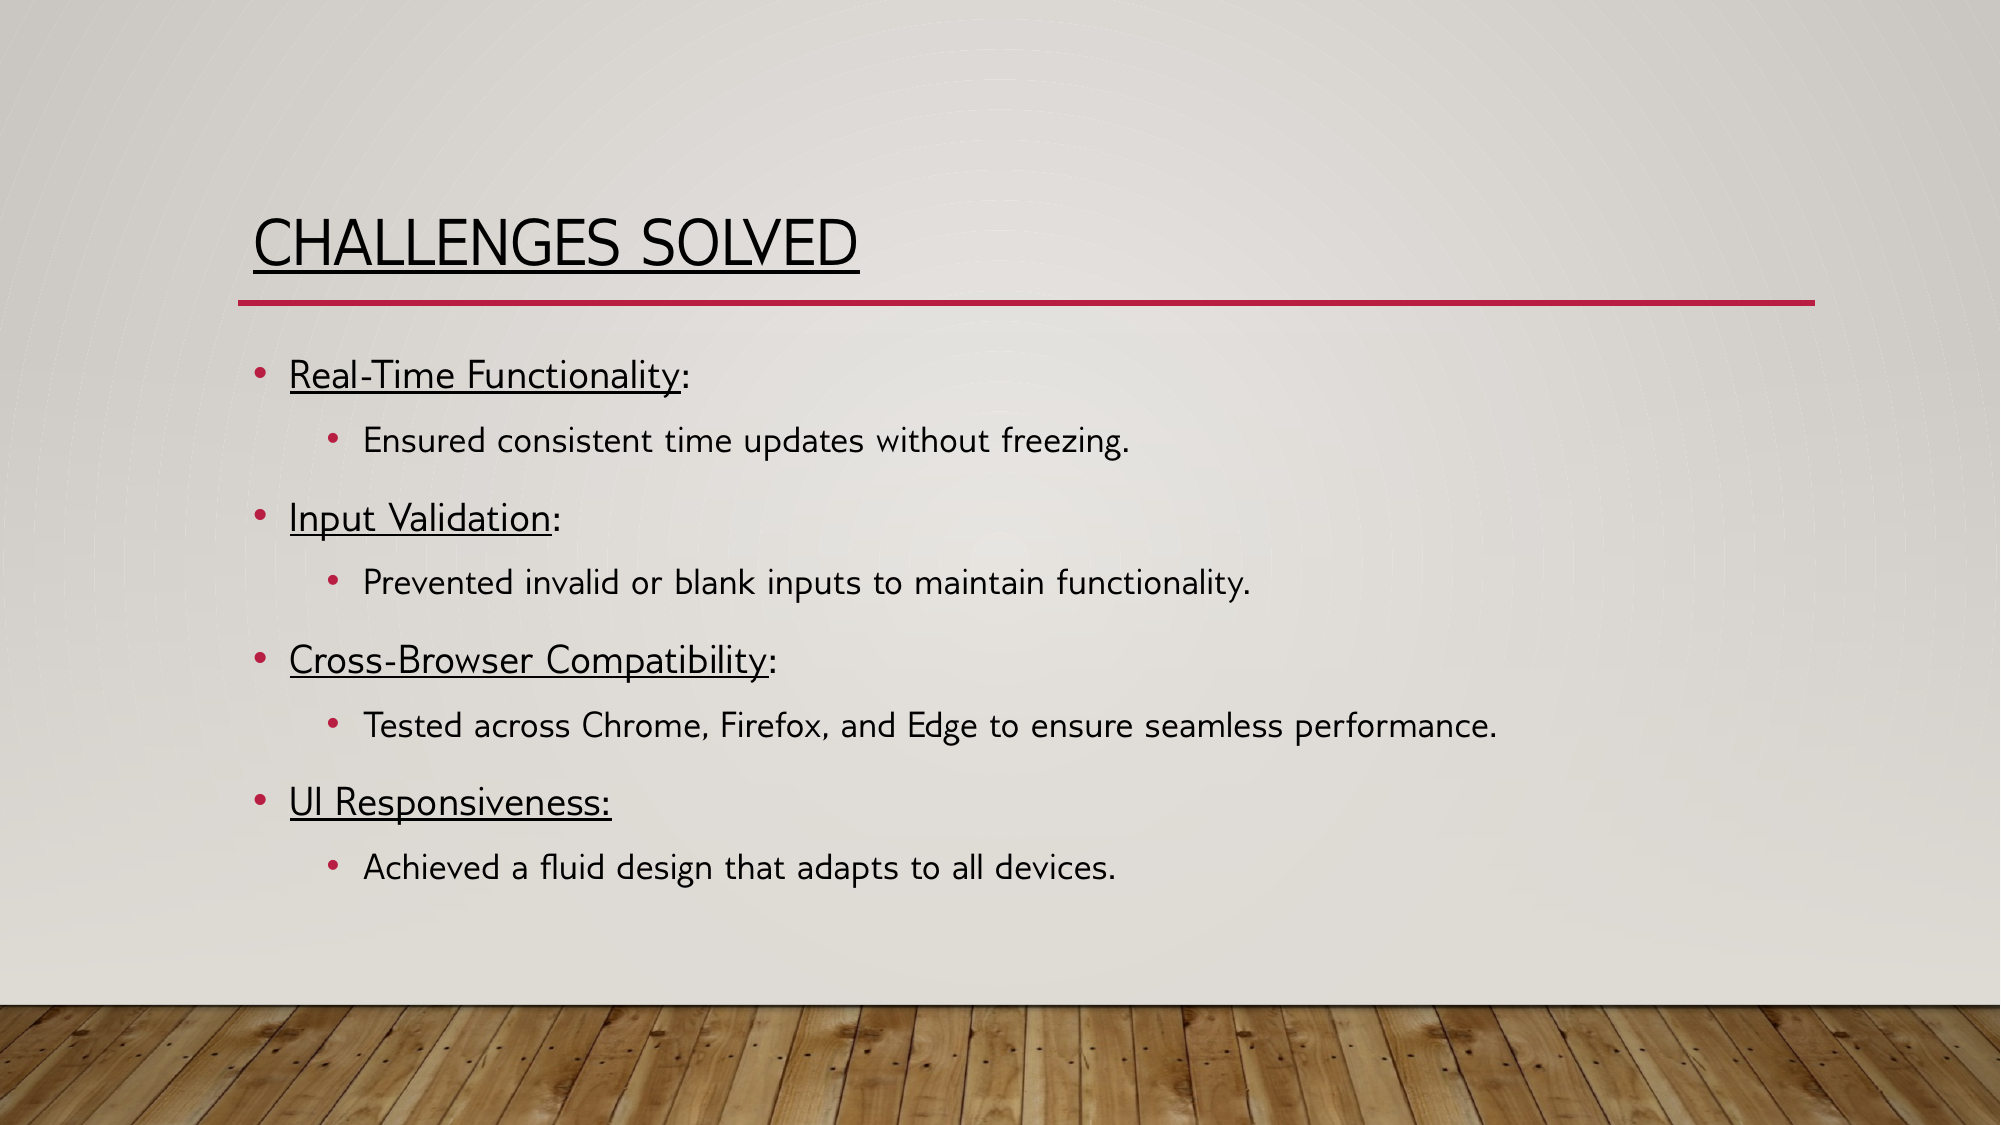

# Challenges Solved
Real-Time Functionality:
Ensured consistent time updates without freezing.
Input Validation:
Prevented invalid or blank inputs to maintain functionality.
Cross-Browser Compatibility:
Tested across Chrome, Firefox, and Edge to ensure seamless performance.
UI Responsiveness:
Achieved a fluid design that adapts to all devices.